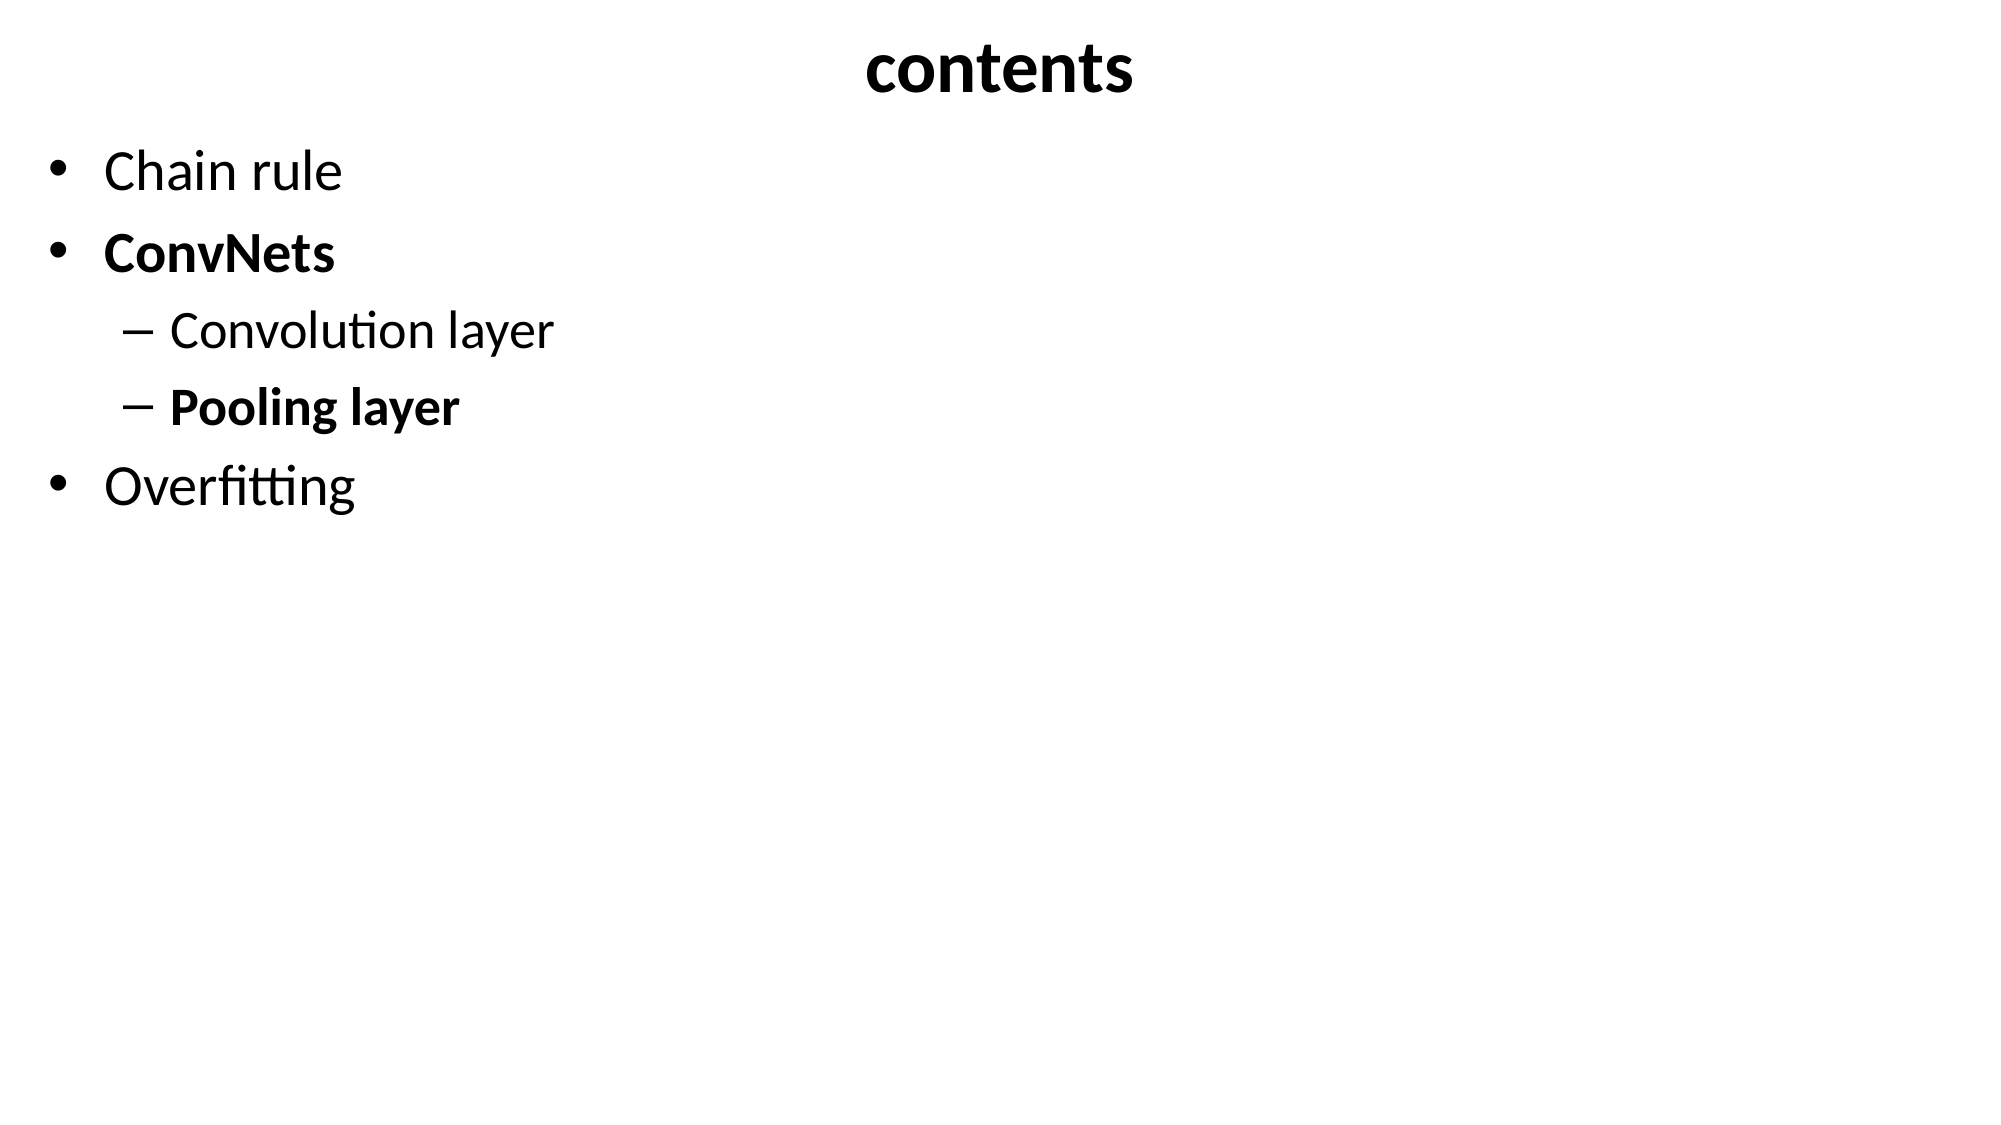

# contents
Chain rule
ConvNets
Convolution layer
Pooling layer
Overfitting